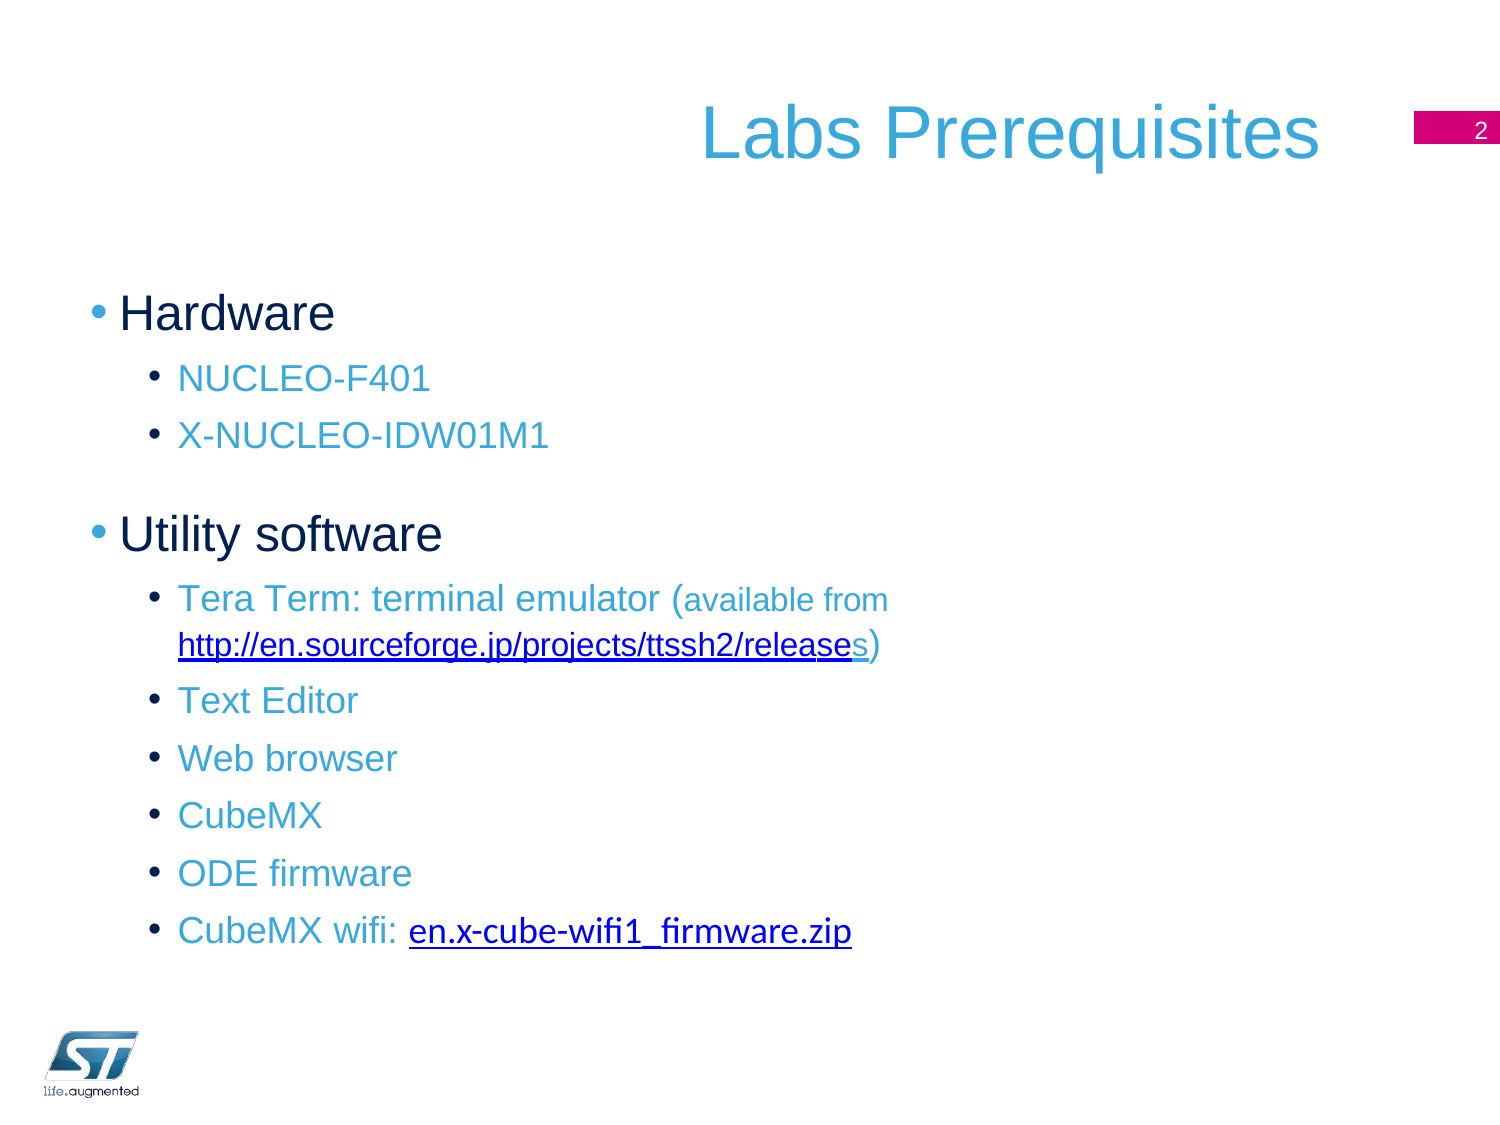

# Labs Prerequisites

2
Hardware
NUCLEO-F401
X-NUCLEO-IDW01M1

Utility software
Tera Term: terminal emulator (available from http://en.sourceforge.jp/projects/ttssh2/releases)
Text Editor
Web browser
CubeMX
ODE firmware
CubeMX wifi: en.x-cube-wifi1_firmware.zip